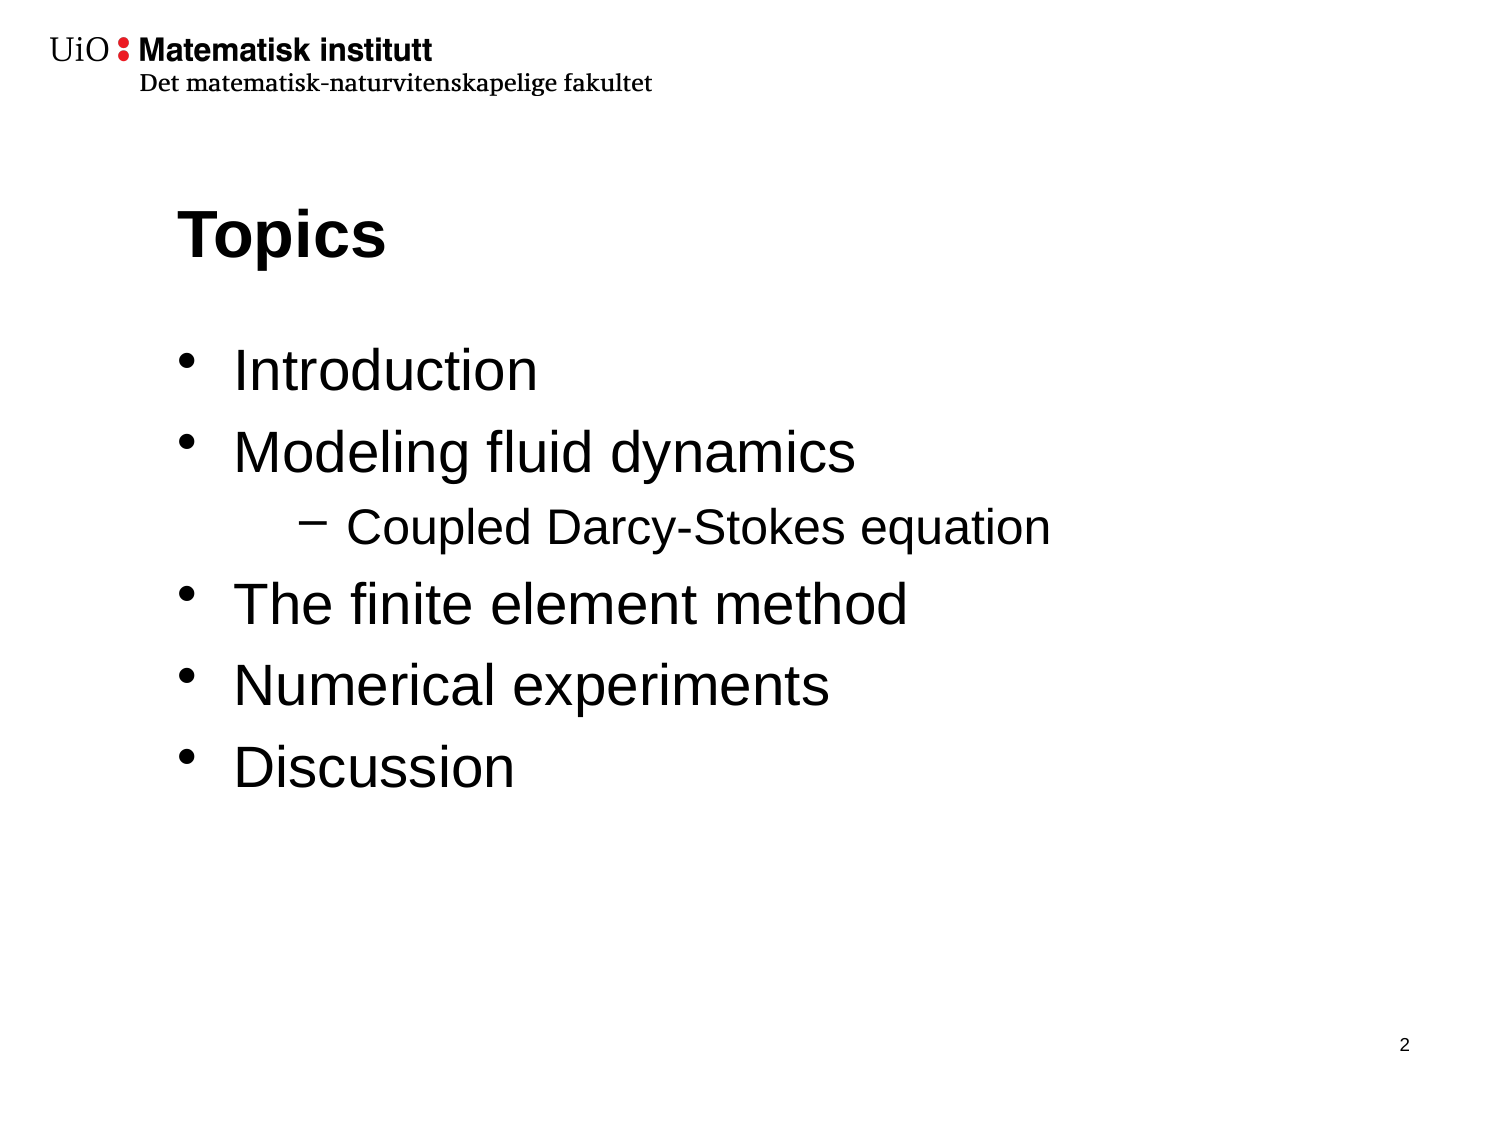

# Topics
Introduction
Modeling fluid dynamics
Coupled Darcy-Stokes equation
The finite element method
Numerical experiments
Discussion
2